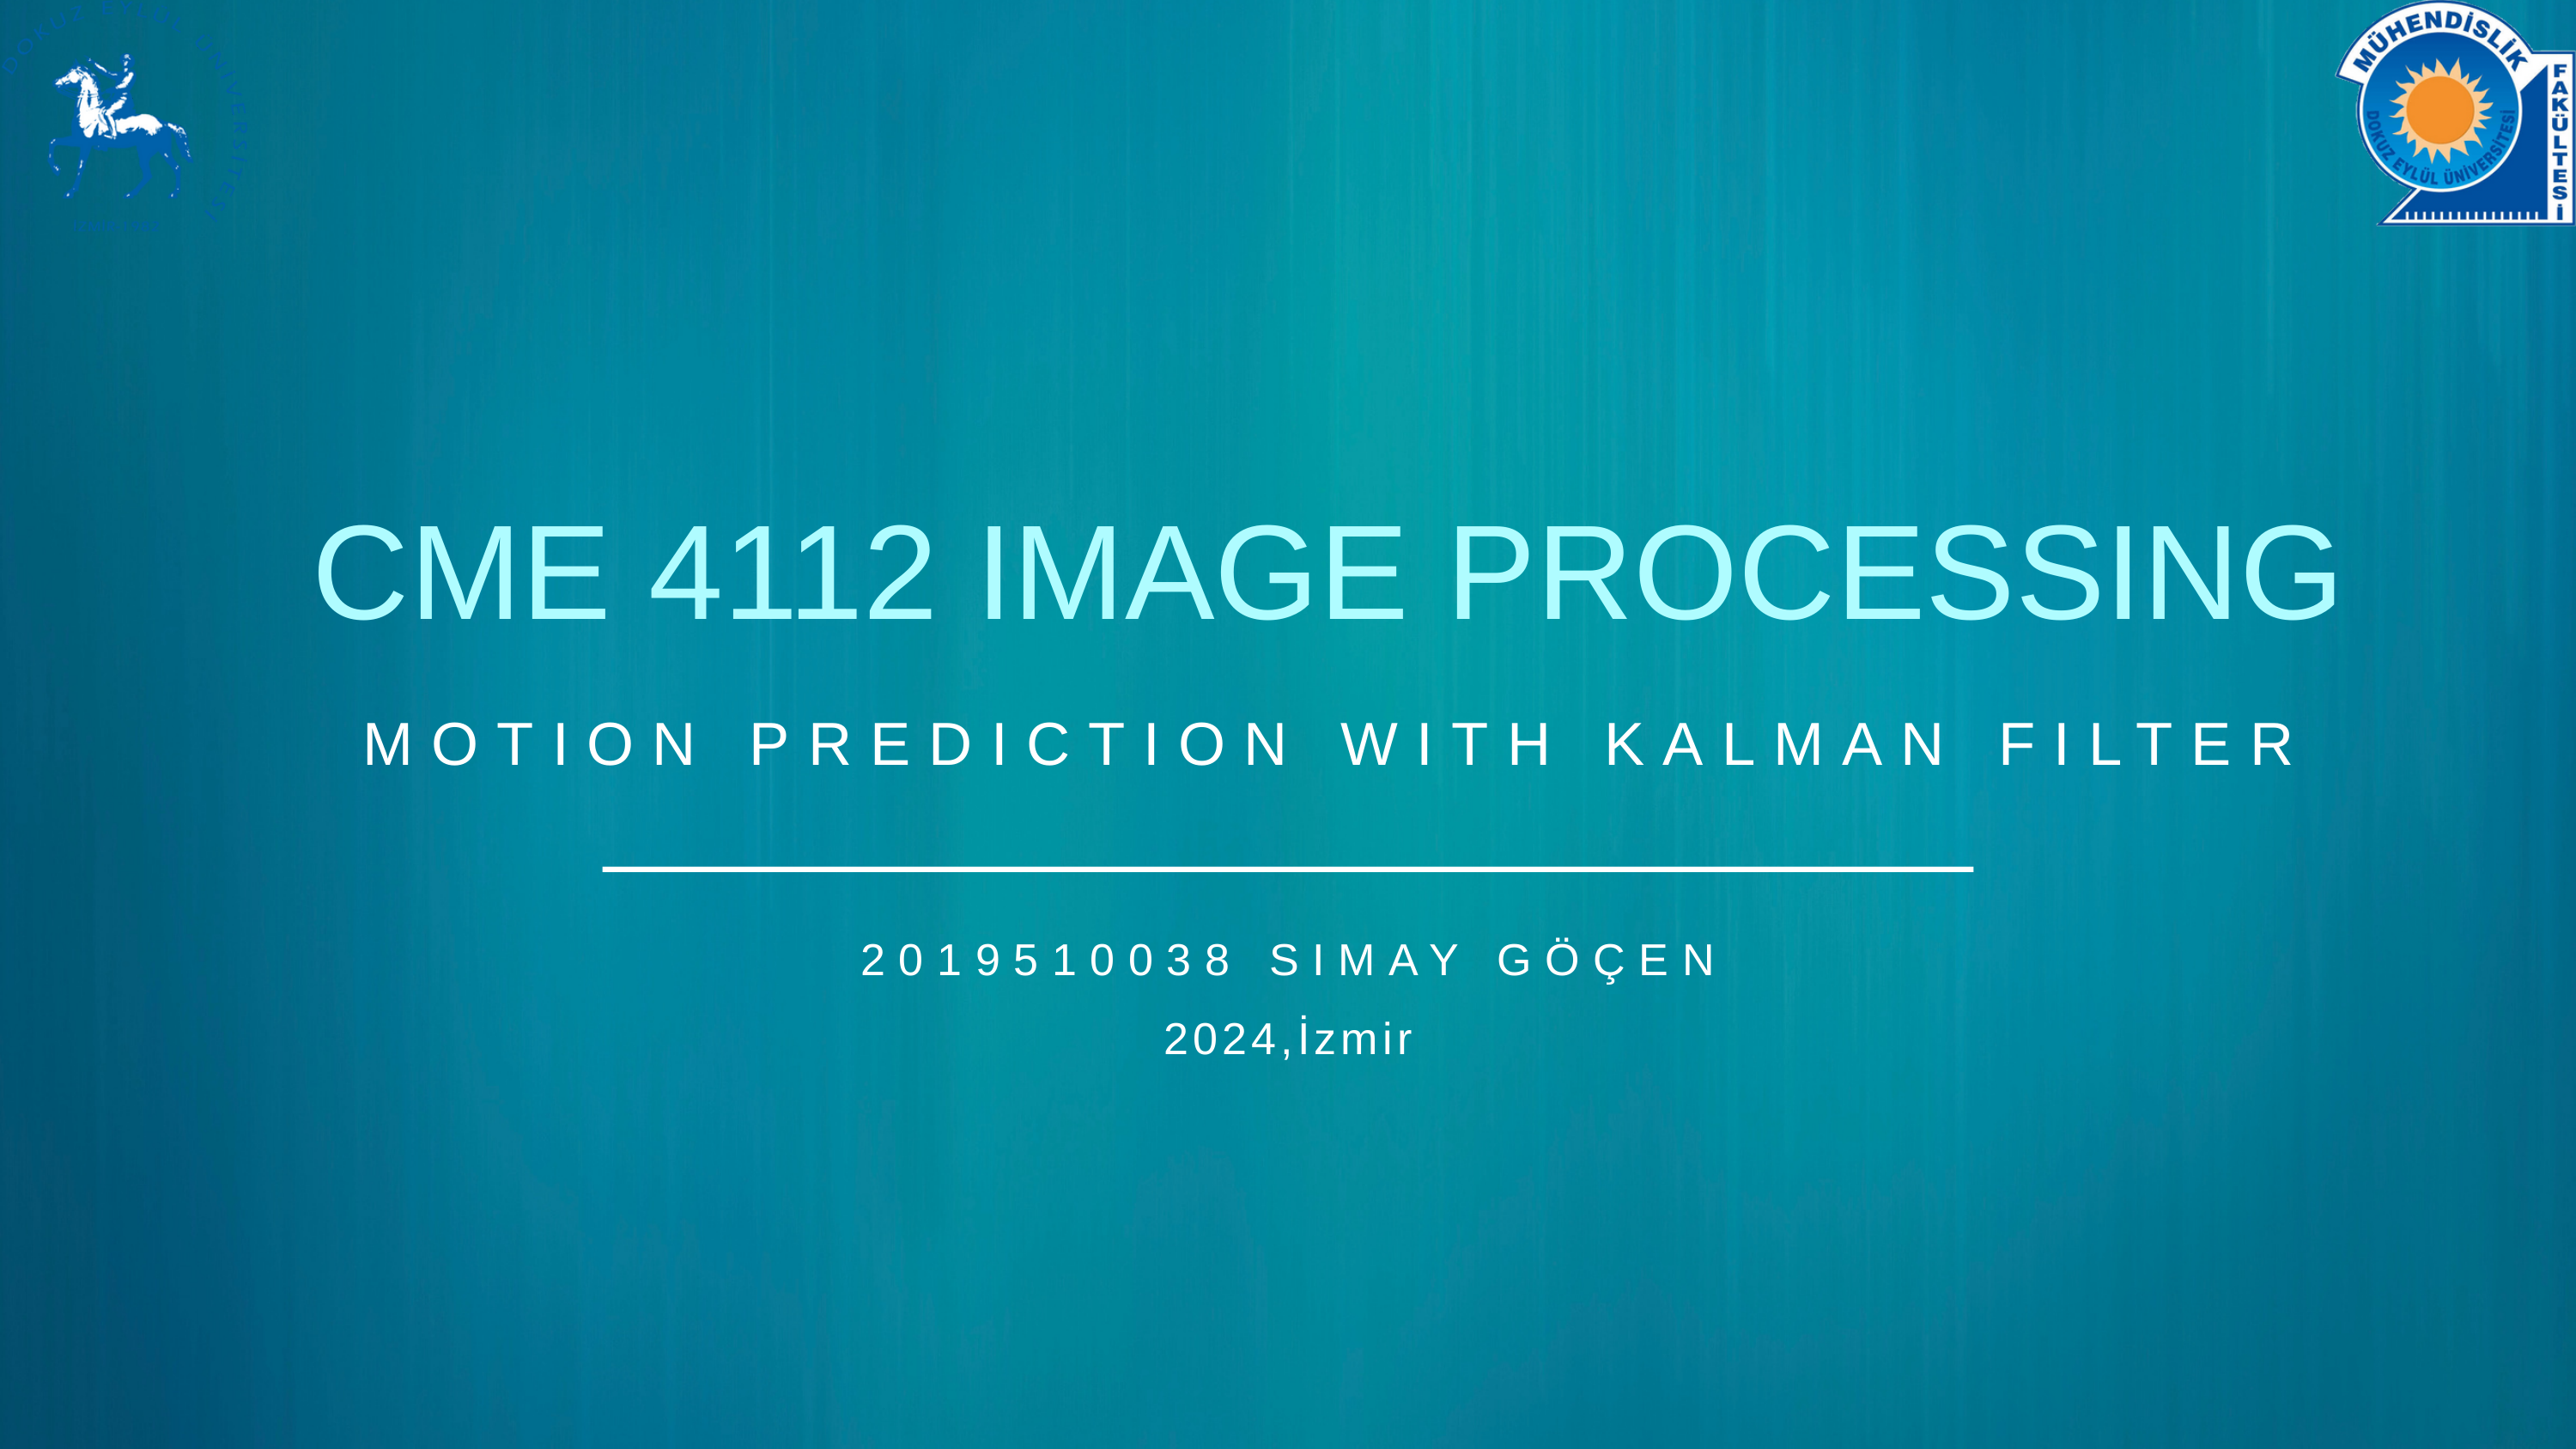

CME 4112 IMAGE PROCESSING
MOTION PREDICTION WITH KALMAN FILTER

2019510038 SIMAY GÖÇEN
2024,İzmir